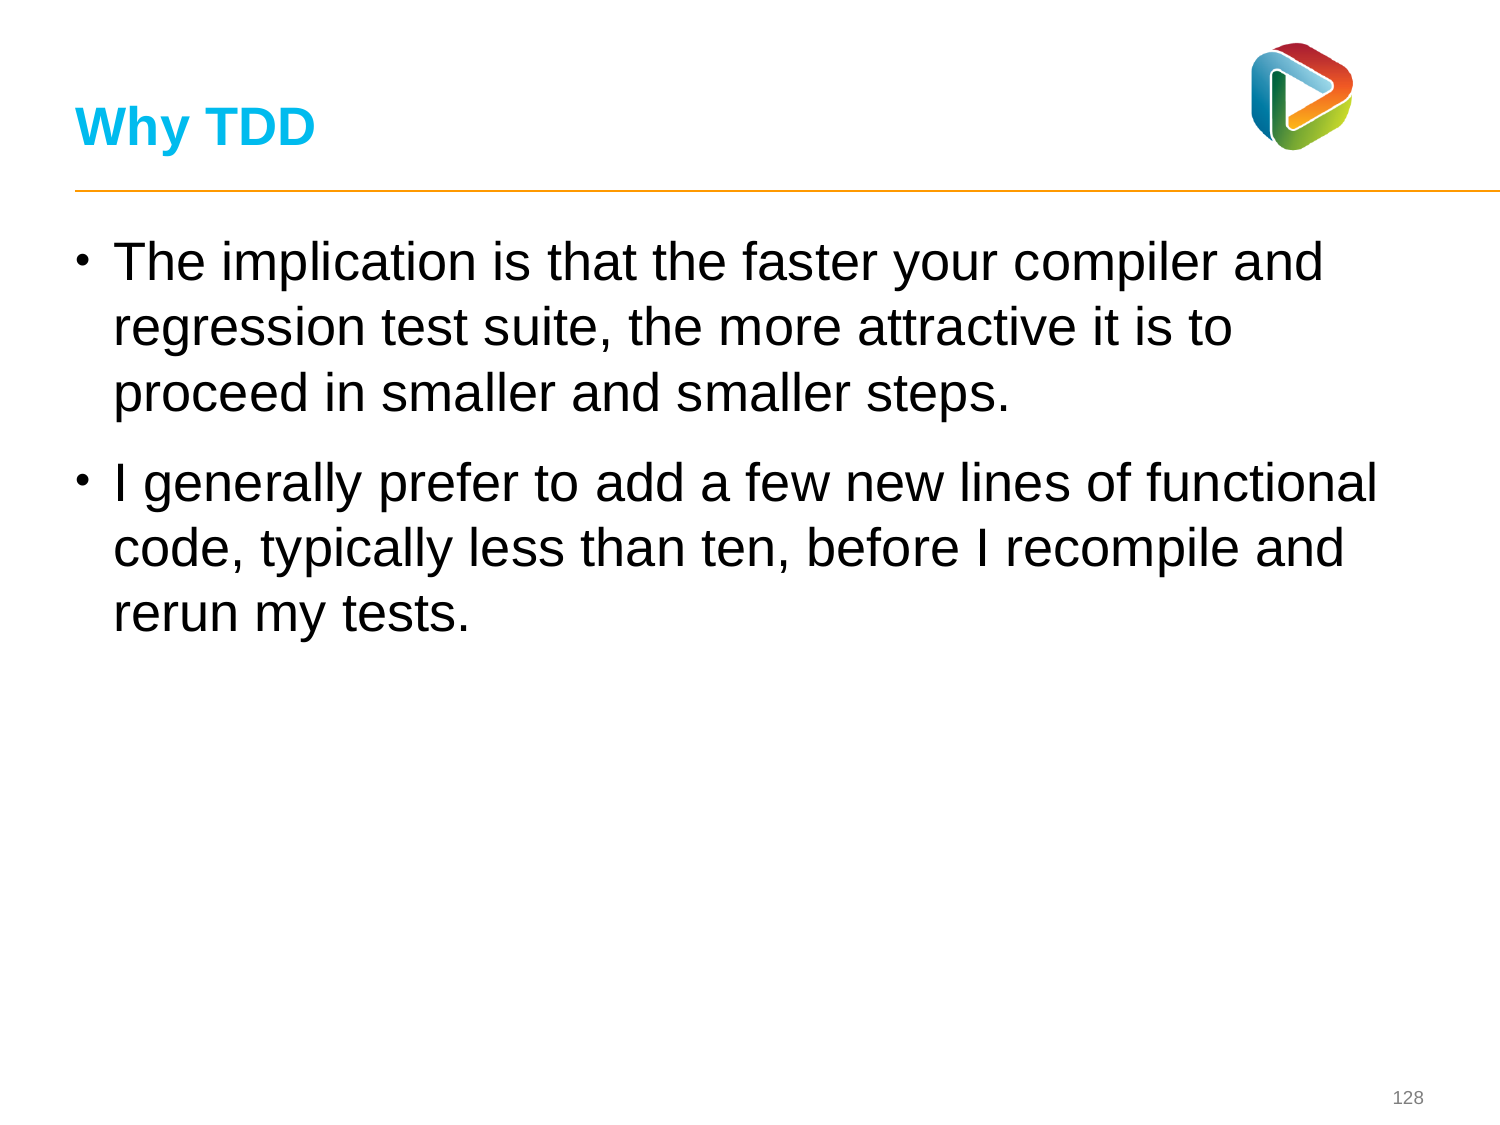

# Why TDD
The implication is that the faster your compiler and regression test suite, the more attractive it is to proceed in smaller and smaller steps.
I generally prefer to add a few new lines of functional code, typically less than ten, before I recompile and rerun my tests.